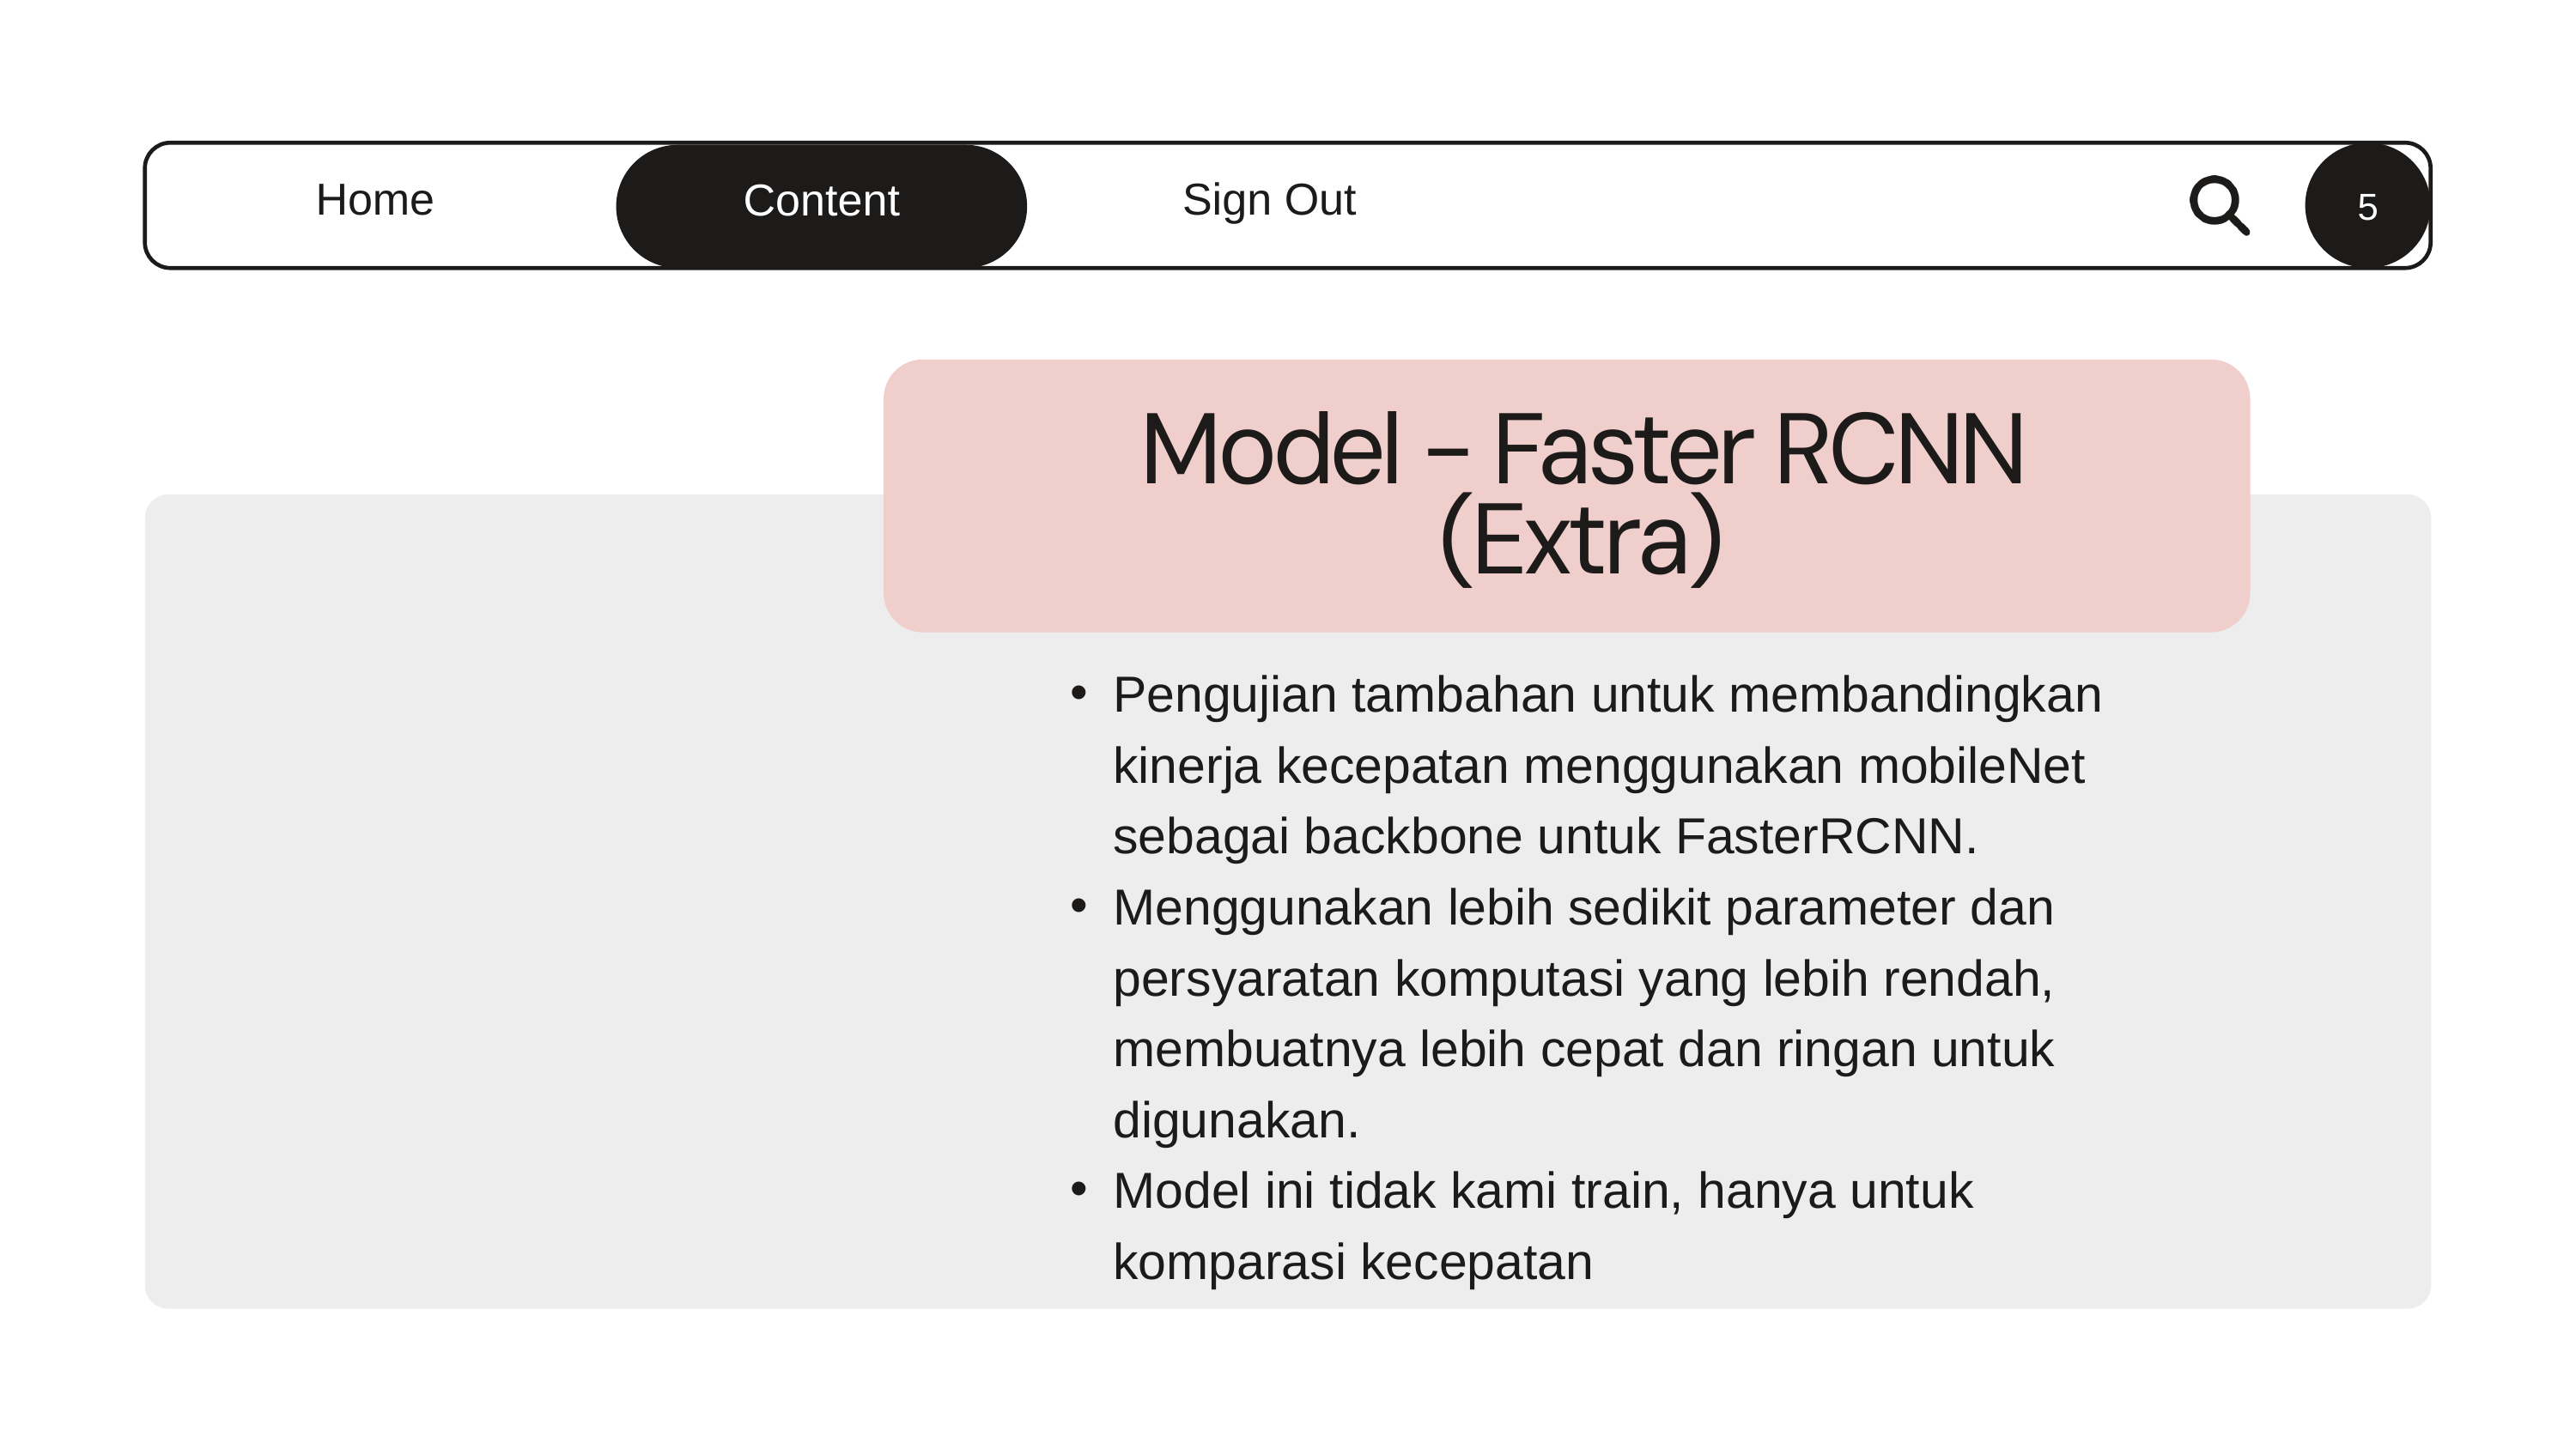

5

Content

Home

Sign Out

Model - Faster RCNN (Extra)

Pengujian tambahan untuk membandingkan kinerja kecepatan menggunakan mobileNet sebagai backbone untuk FasterRCNN.
Menggunakan lebih sedikit parameter dan persyaratan komputasi yang lebih rendah, membuatnya lebih cepat dan ringan untuk digunakan.
Model ini tidak kami train, hanya untuk komparasi kecepatan